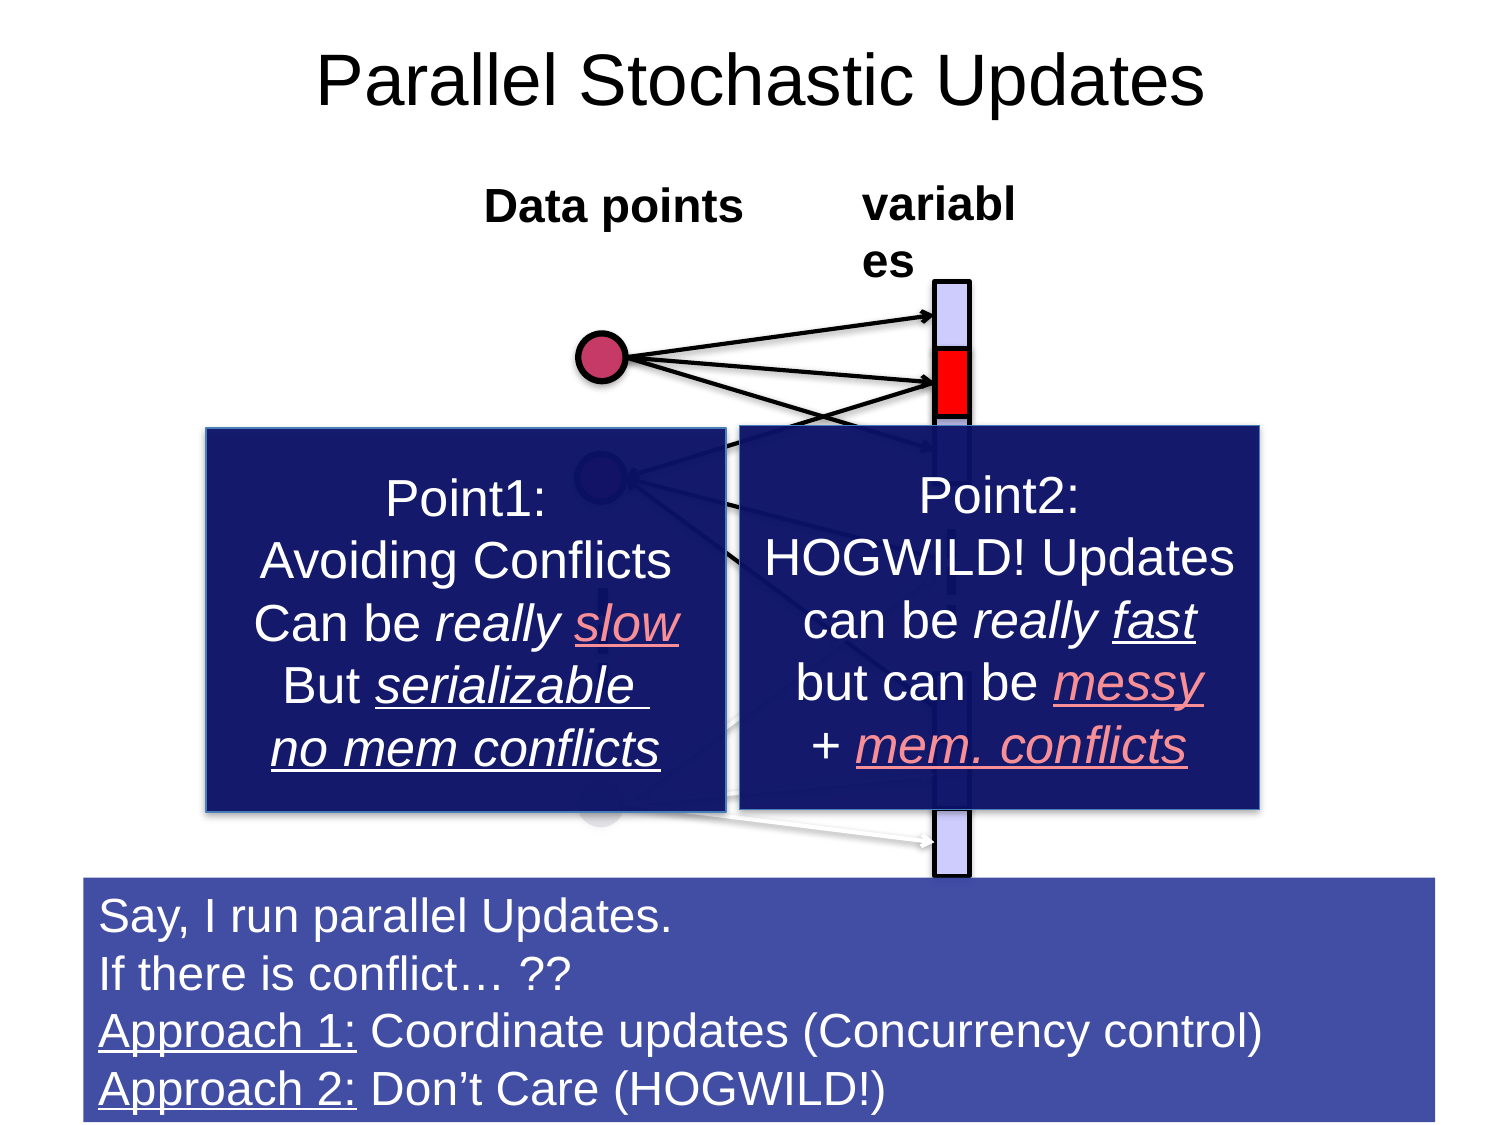

Parallel Stochastic Updates
variables
Data points

Point2:
HOGWILD! Updates can be really fast
but can be messy
+ mem. conflicts
Point1:
Avoiding Conflicts
Can be really slow
But serializable
no mem conflicts

Say, I run parallel Updates.
If there is conflict… ??
Approach 1: Coordinate updates (Concurrency control)
Approach 2: Don’t Care (HOGWILD!)